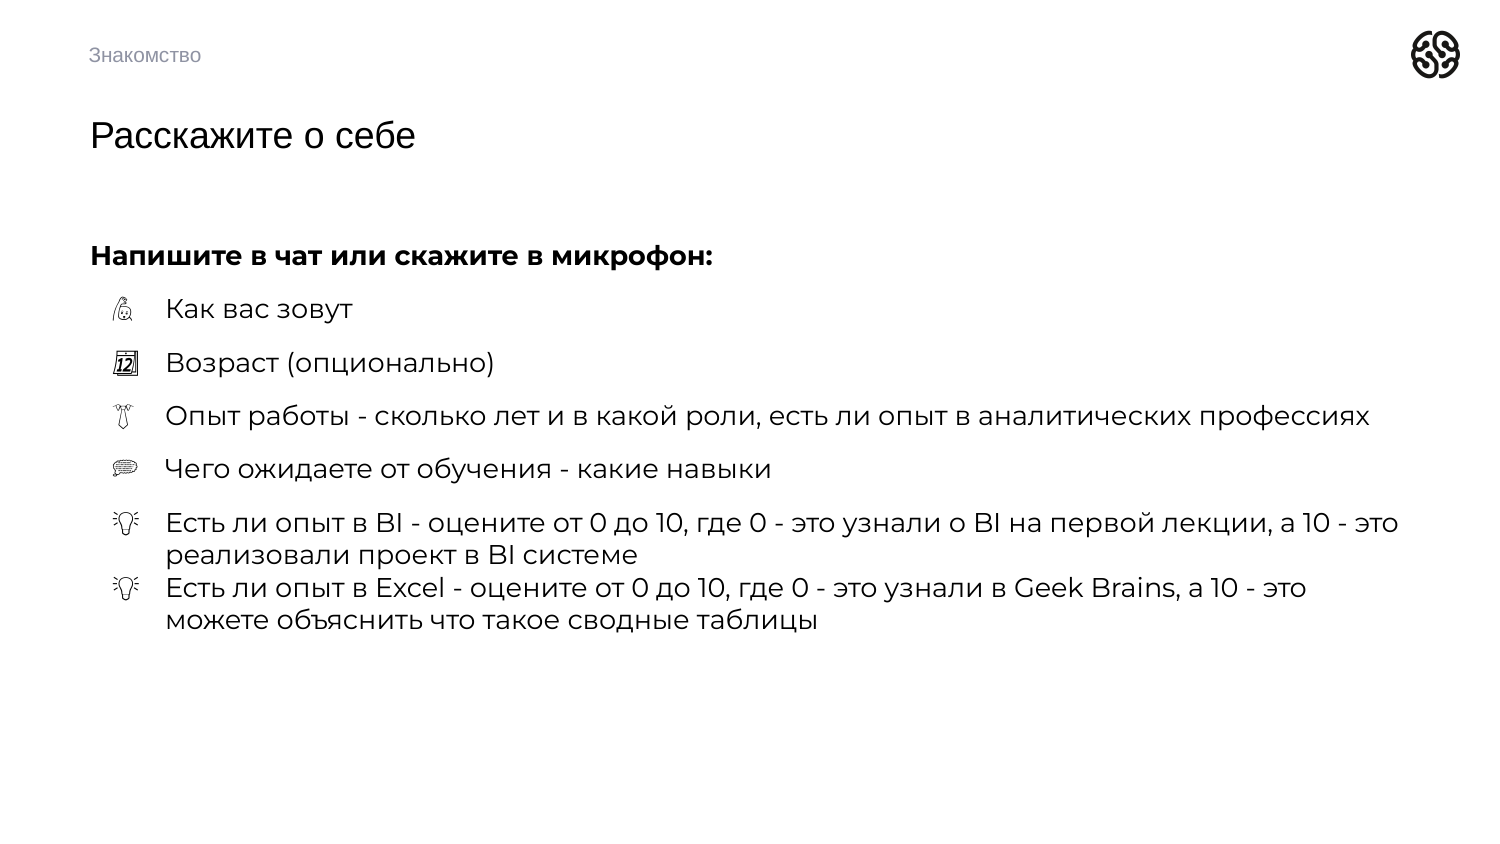

Знакомство
# Расскажите о себе
Напишите в чат или скажите в микрофон:
Как вас зовут
Возраст (опционально)
Опыт работы - сколько лет и в какой роли, есть ли опыт в аналитических профессиях
Чего ожидаете от обучения - какие навыки
Есть ли опыт в BI - оцените от 0 до 10, где 0 - это узнали о BI на первой лекции, а 10 - это реализовали проект в BI системе
Есть ли опыт в Excel - оцените от 0 до 10, где 0 - это узнали в Geek Brains, а 10 - это можете объяснить что такое сводные таблицы